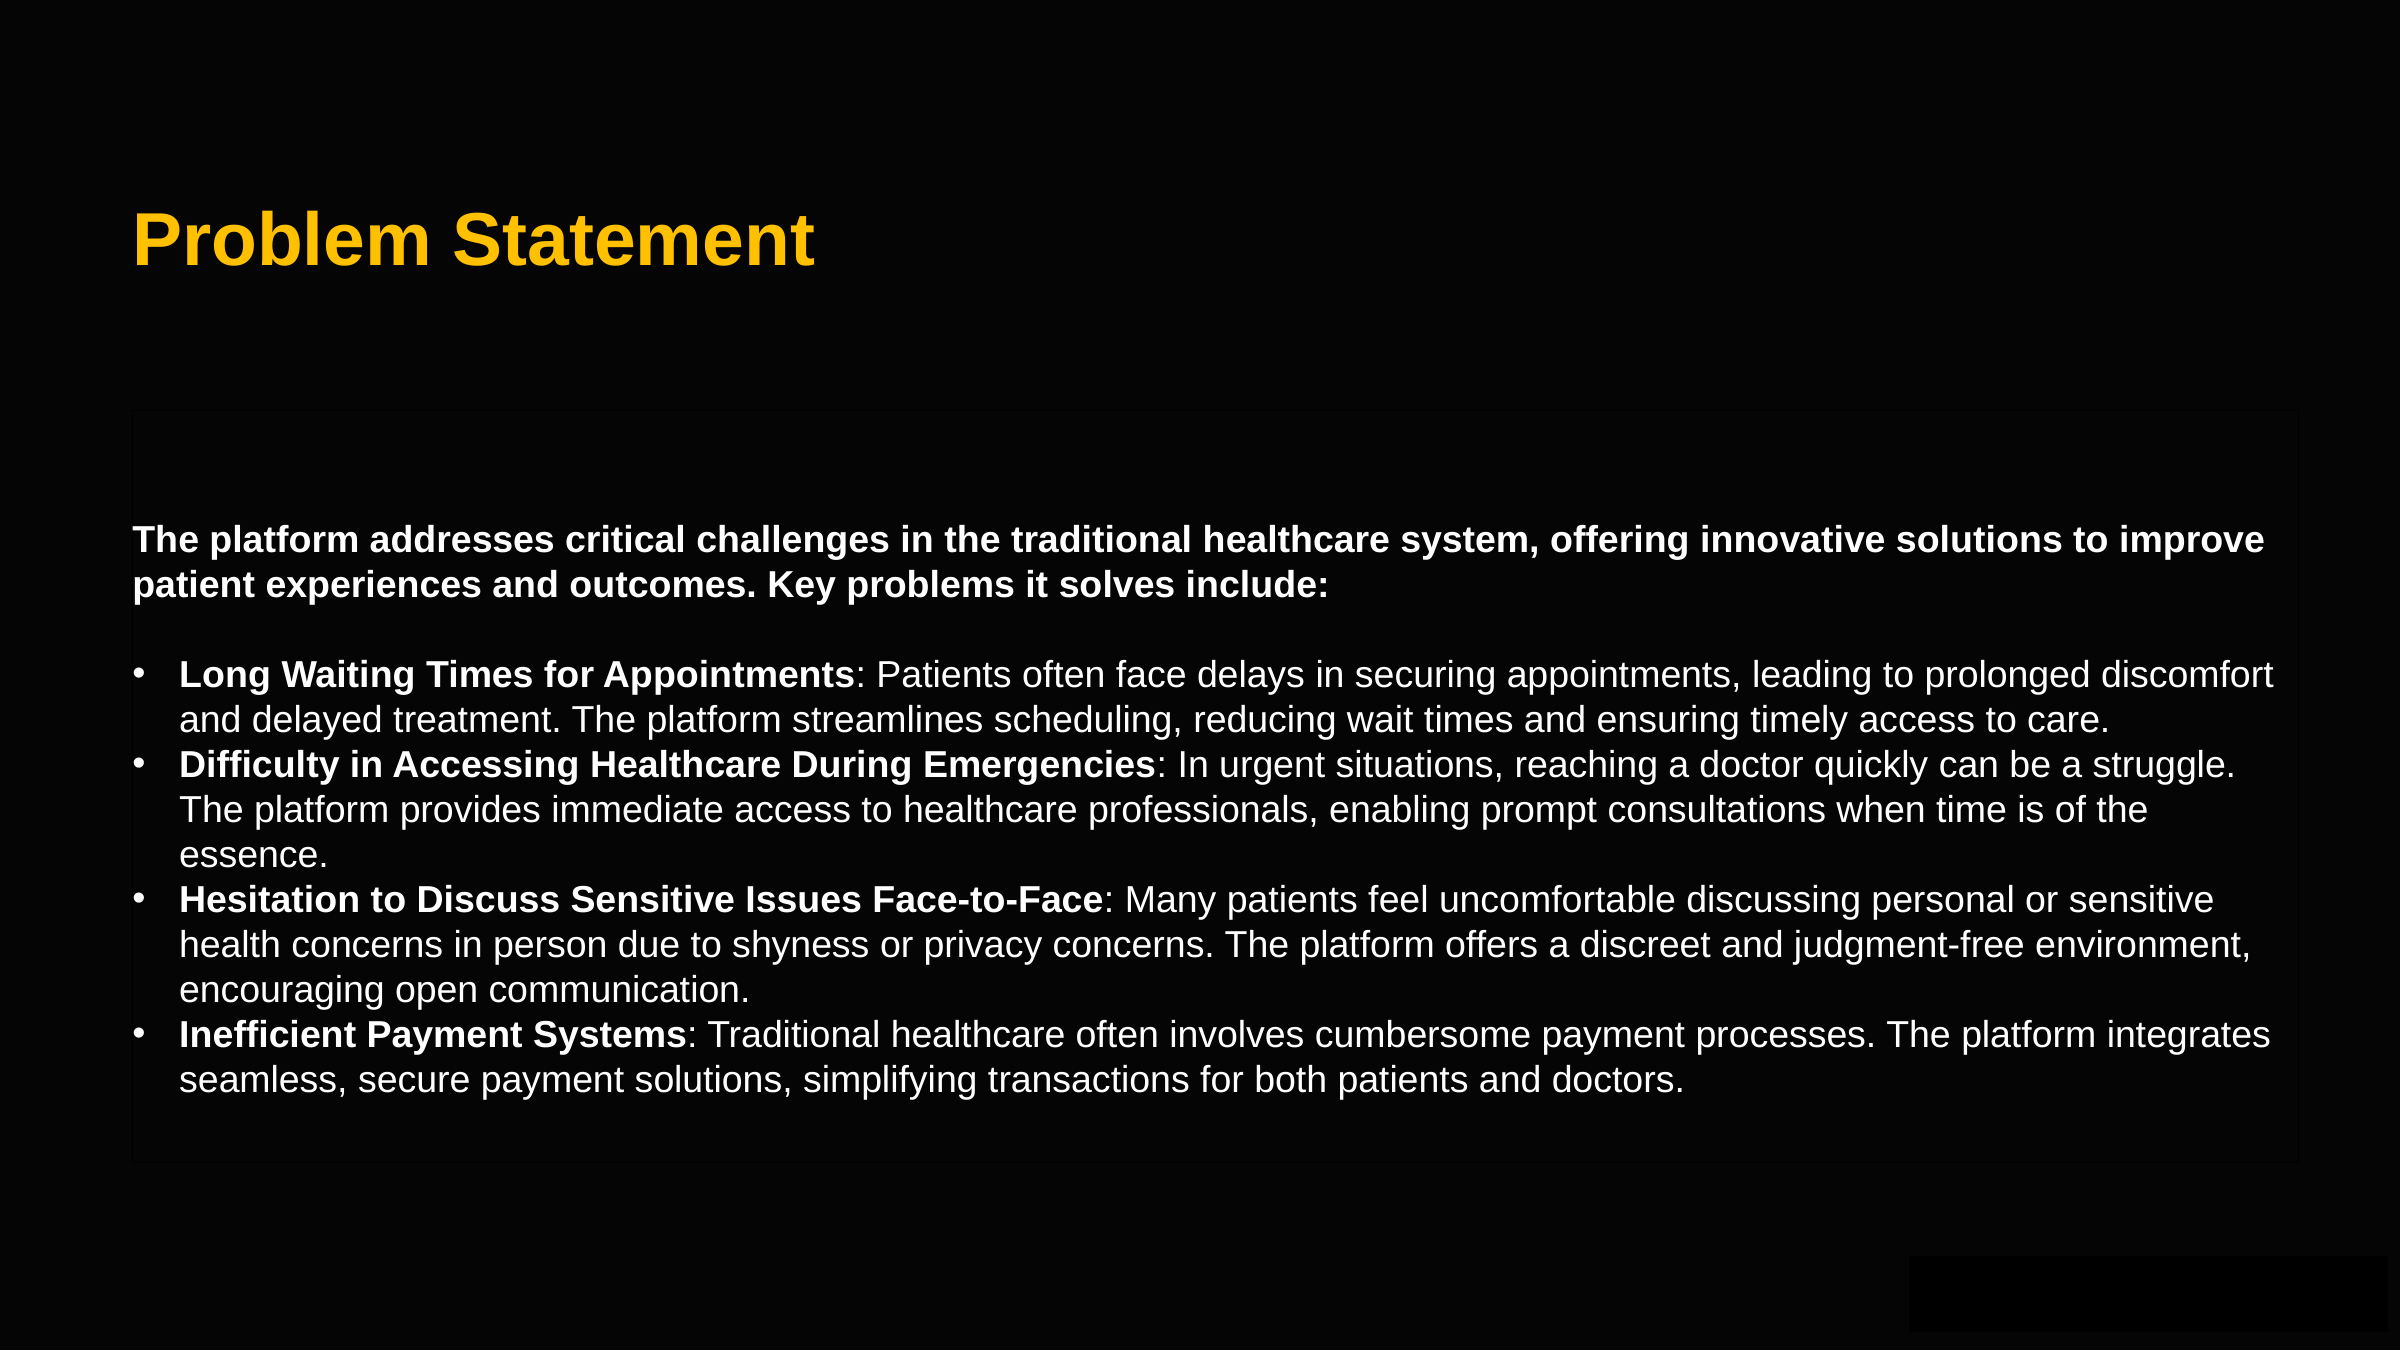

Problem Statement

The platform addresses critical challenges in the traditional healthcare system, offering innovative solutions to improve patient experiences and outcomes. Key problems it solves include:

Long Waiting Times for Appointments: Patients often face delays in securing appointments, leading to prolonged discomfort and delayed treatment. The platform streamlines scheduling, reducing wait times and ensuring timely access to care.
Difficulty in Accessing Healthcare During Emergencies: In urgent situations, reaching a doctor quickly can be a struggle. The platform provides immediate access to healthcare professionals, enabling prompt consultations when time is of the essence.
Hesitation to Discuss Sensitive Issues Face-to-Face: Many patients feel uncomfortable discussing personal or sensitive health concerns in person due to shyness or privacy concerns. The platform offers a discreet and judgment-free environment, encouraging open communication.
Inefficient Payment Systems: Traditional healthcare often involves cumbersome payment processes. The platform integrates seamless, secure payment solutions, simplifying transactions for both patients and doctors.